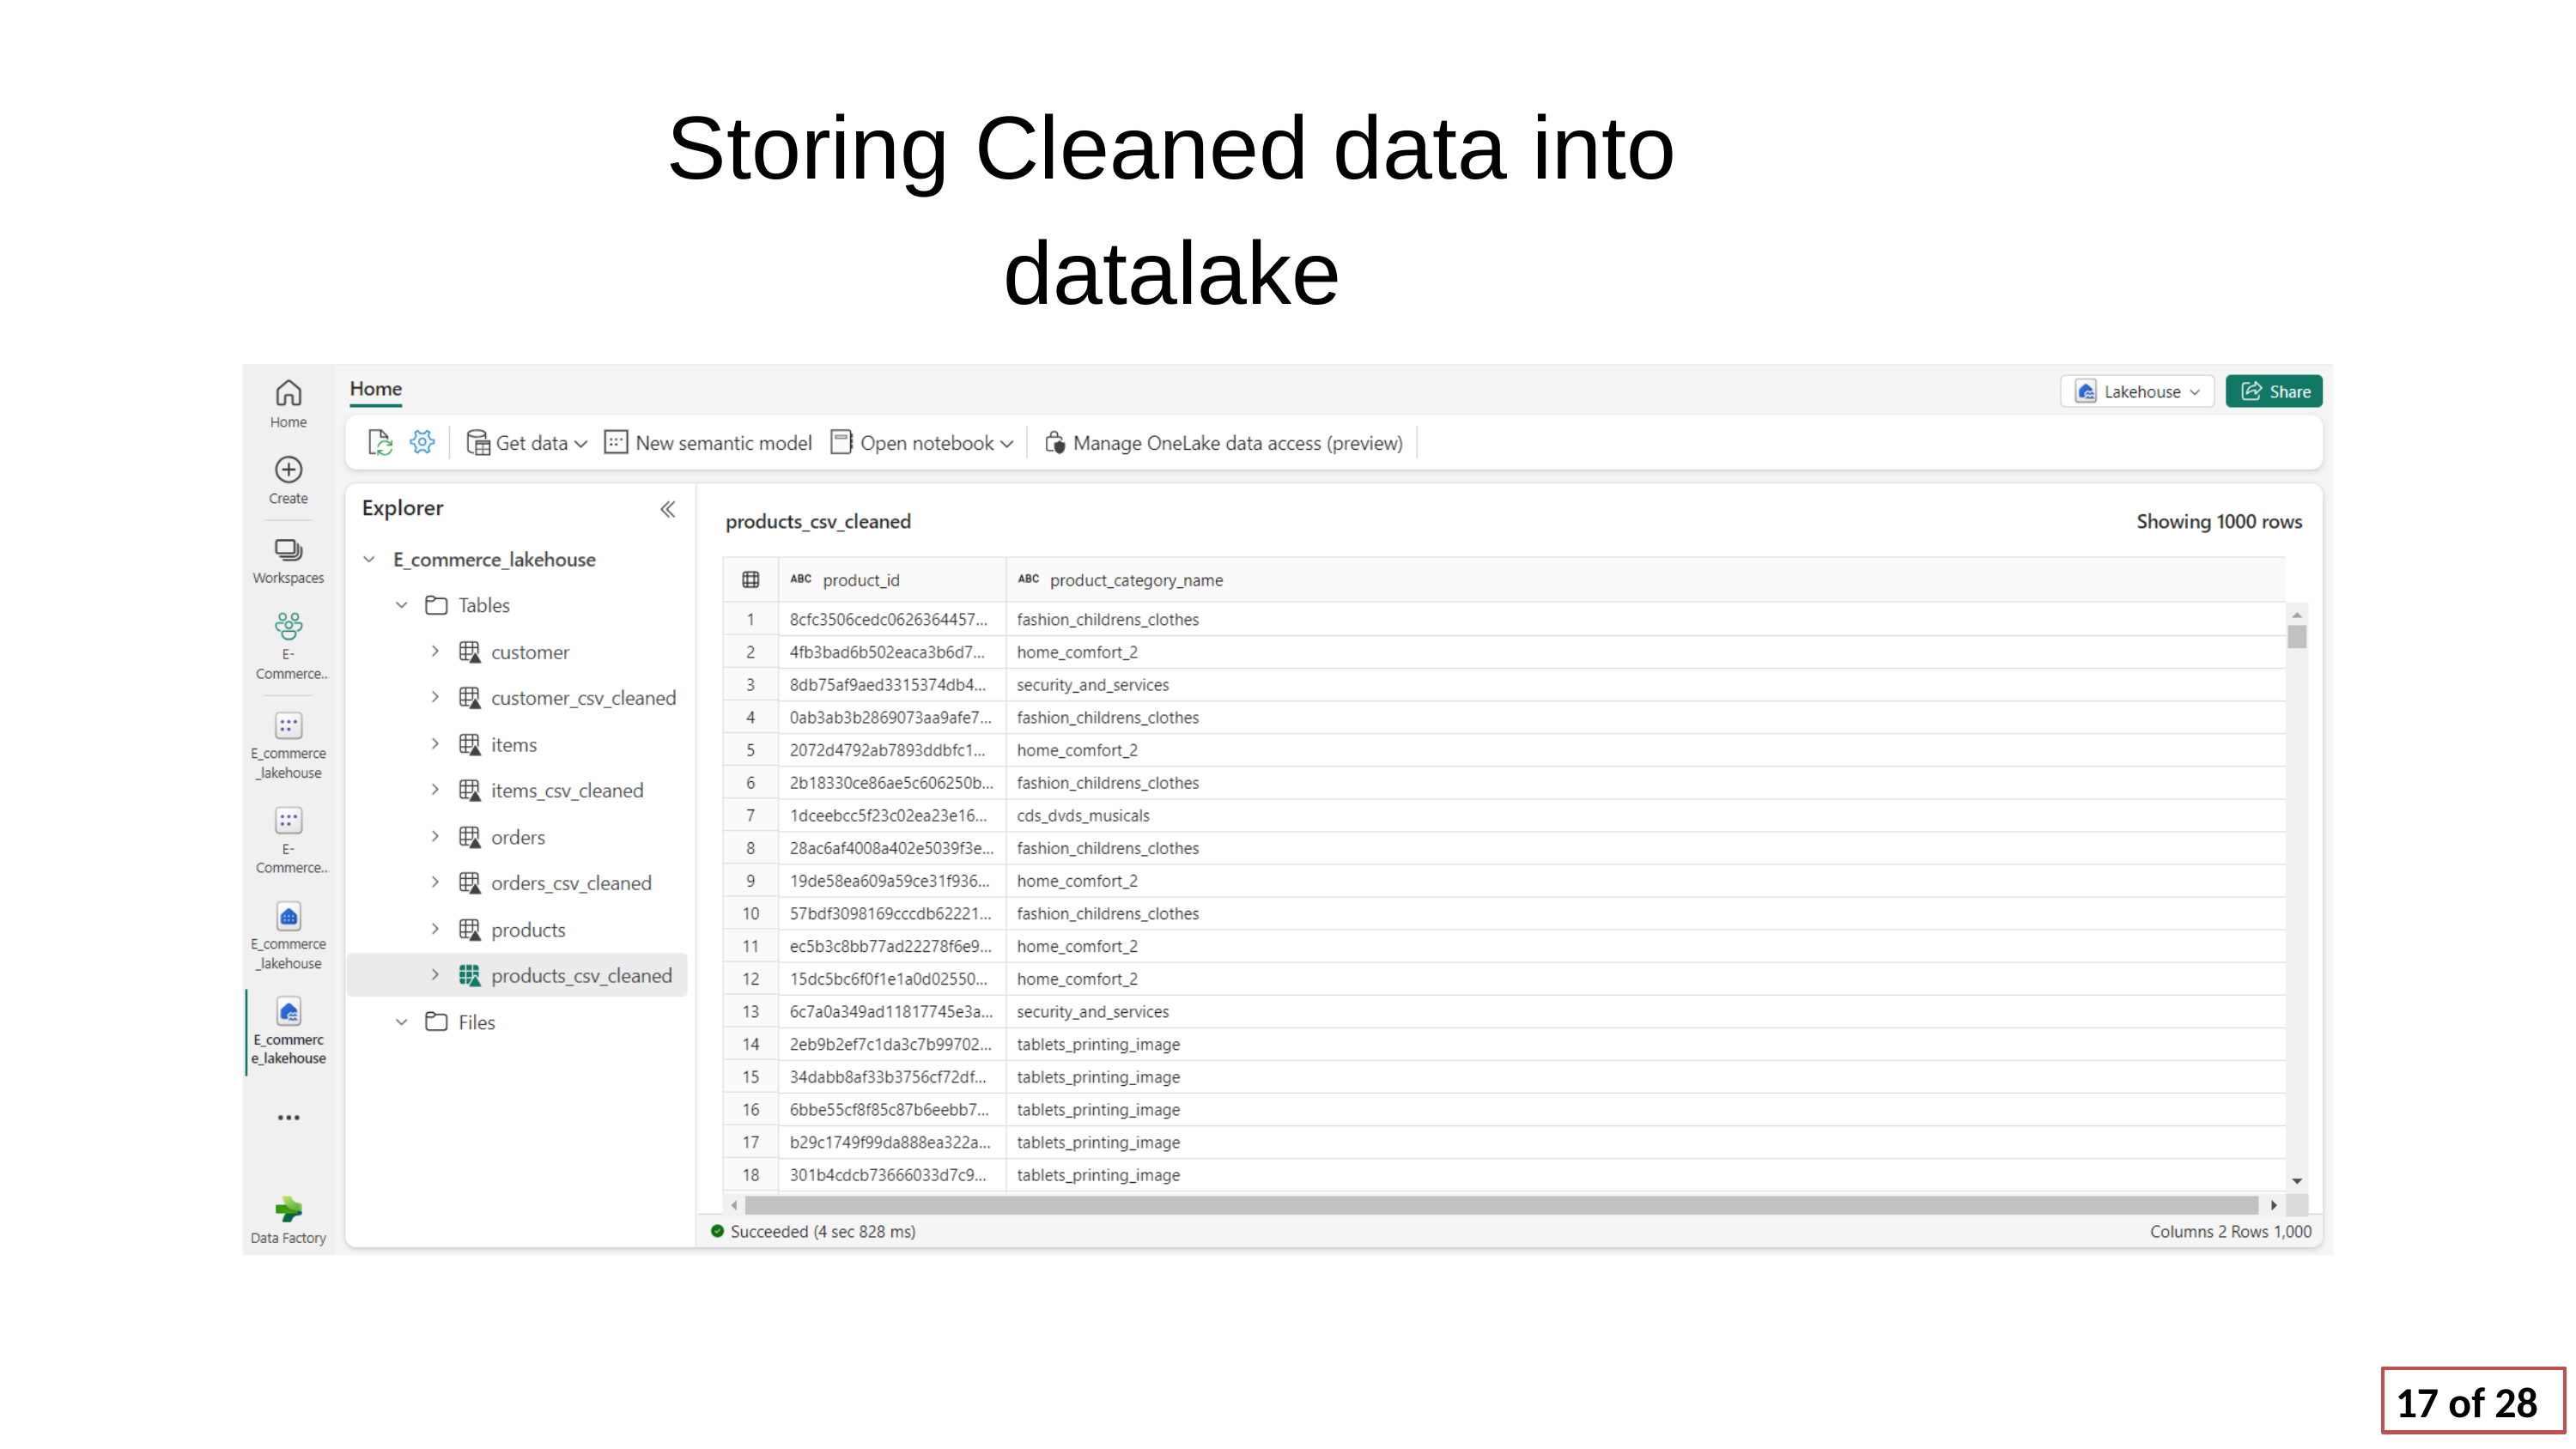

Storing Cleaned data into datalake

17 of 28